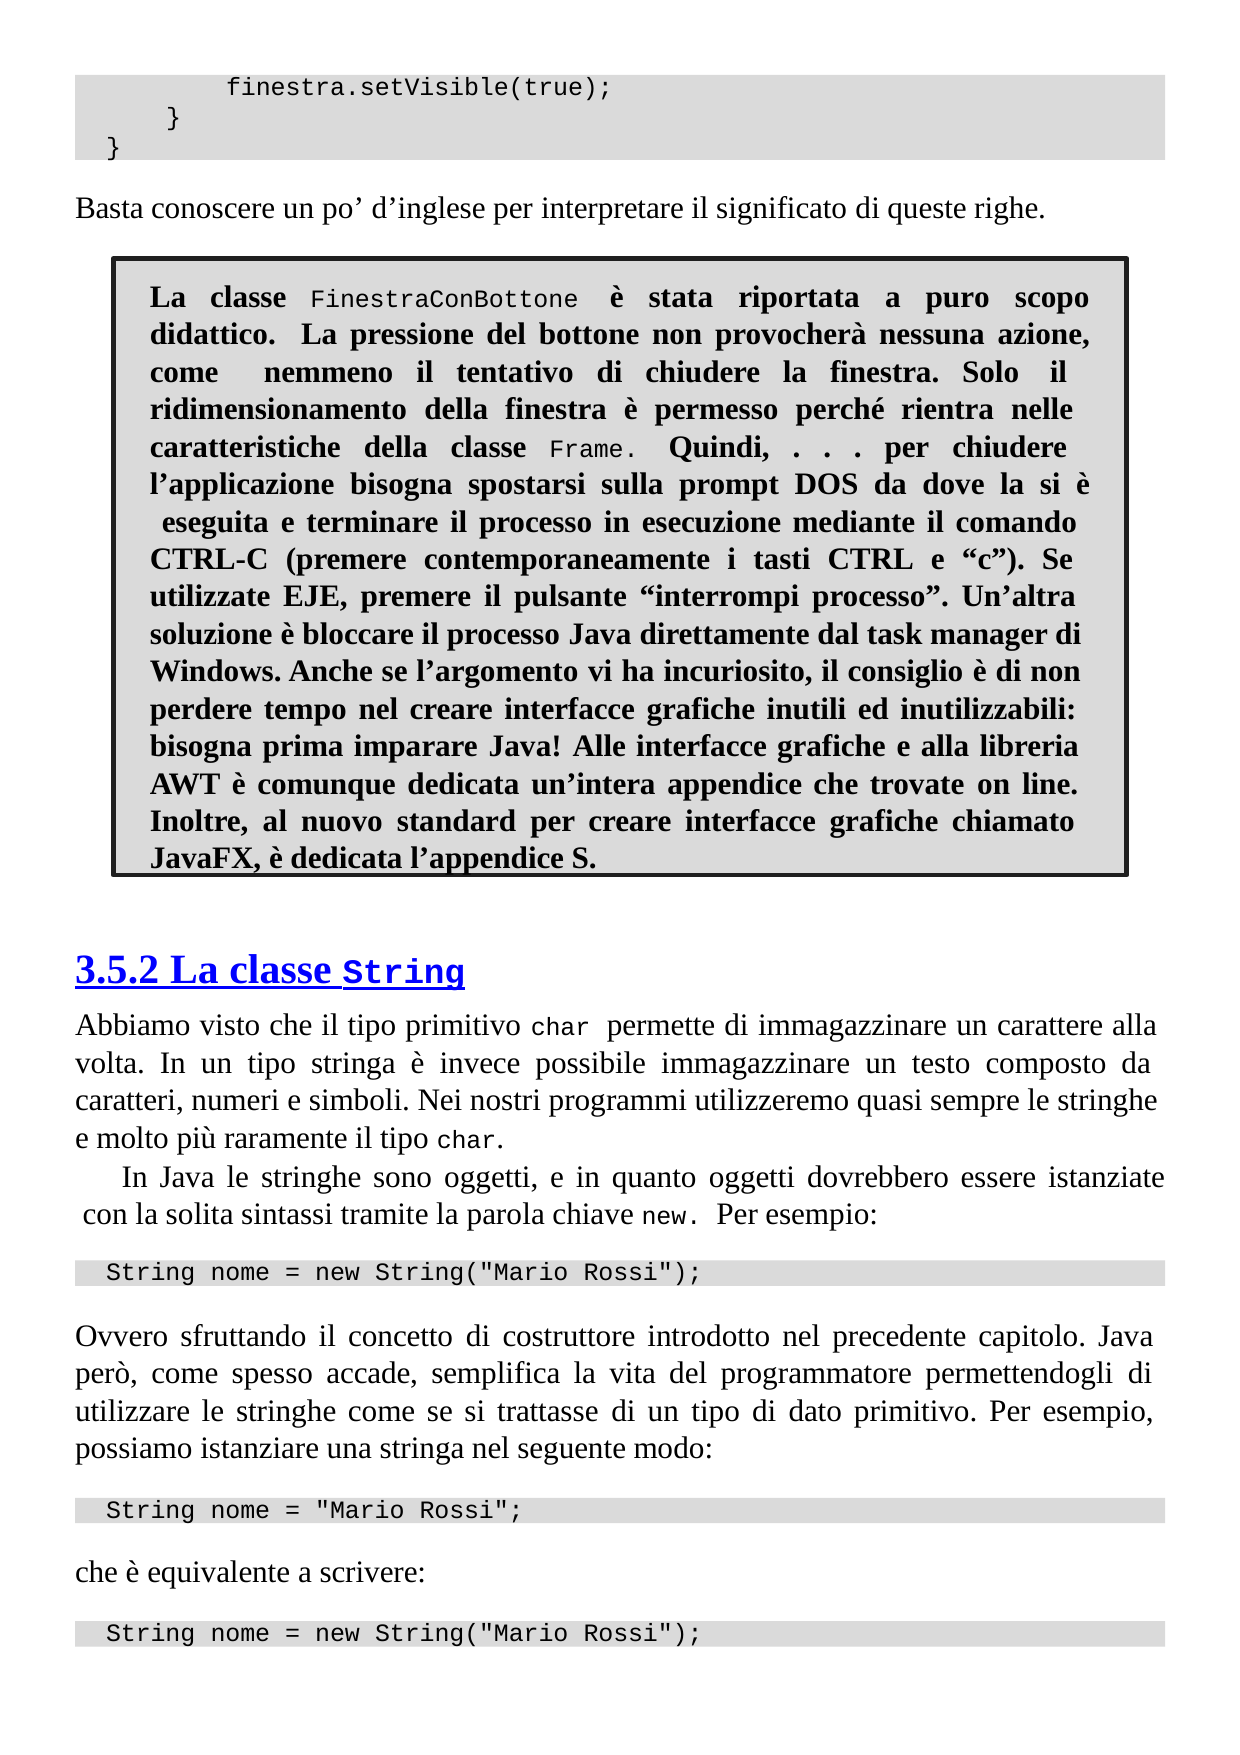

finestra.setVisible(true);
}
}
Basta conoscere un po’ d’inglese per interpretare il significato di queste righe.
La classe FinestraConBottone è stata riportata a puro scopo didattico.  La pressione del bottone non provocherà nessuna azione, come  nemmeno il tentativo di chiudere la finestra. Solo il  ridimensionamento della finestra è permesso perché rientra nelle  caratteristiche della classe Frame. Quindi, . . . per chiudere  l’applicazione bisogna spostarsi sulla prompt DOS da dove la si è  eseguita e terminare il processo in esecuzione mediante il comando  CTRL-C (premere contemporaneamente i tasti CTRL e “c”). Se  utilizzate EJE, premere il pulsante “interrompi processo”. Un’altra  soluzione è bloccare il processo Java direttamente dal task manager di  Windows. Anche se l’argomento vi ha incuriosito, il consiglio è di non  perdere tempo nel creare interfacce grafiche inutili ed inutilizzabili:  bisogna prima imparare Java! Alle interfacce grafiche e alla libreria  AWT è comunque dedicata un’intera appendice che trovate on line.  Inoltre, al nuovo standard per creare interfacce grafiche chiamato  JavaFX, è dedicata l’appendice S.
3.5.2 La classe String
Abbiamo visto che il tipo primitivo char permette di immagazzinare un carattere alla  volta. In un tipo stringa è invece possibile immagazzinare un testo composto da  caratteri, numeri e simboli. Nei nostri programmi utilizzeremo quasi sempre le stringhe  e molto più raramente il tipo char.
In Java le stringhe sono oggetti, e in quanto oggetti dovrebbero essere istanziate  con la solita sintassi tramite la parola chiave new. Per esempio:
String nome = new String("Mario Rossi");
Ovvero sfruttando il concetto di costruttore introdotto nel precedente capitolo. Java  però, come spesso accade, semplifica la vita del programmatore permettendogli di  utilizzare le stringhe come se si trattasse di un tipo di dato primitivo. Per esempio,  possiamo istanziare una stringa nel seguente modo:
String nome = "Mario Rossi";
che è equivalente a scrivere:
String nome = new String("Mario Rossi");